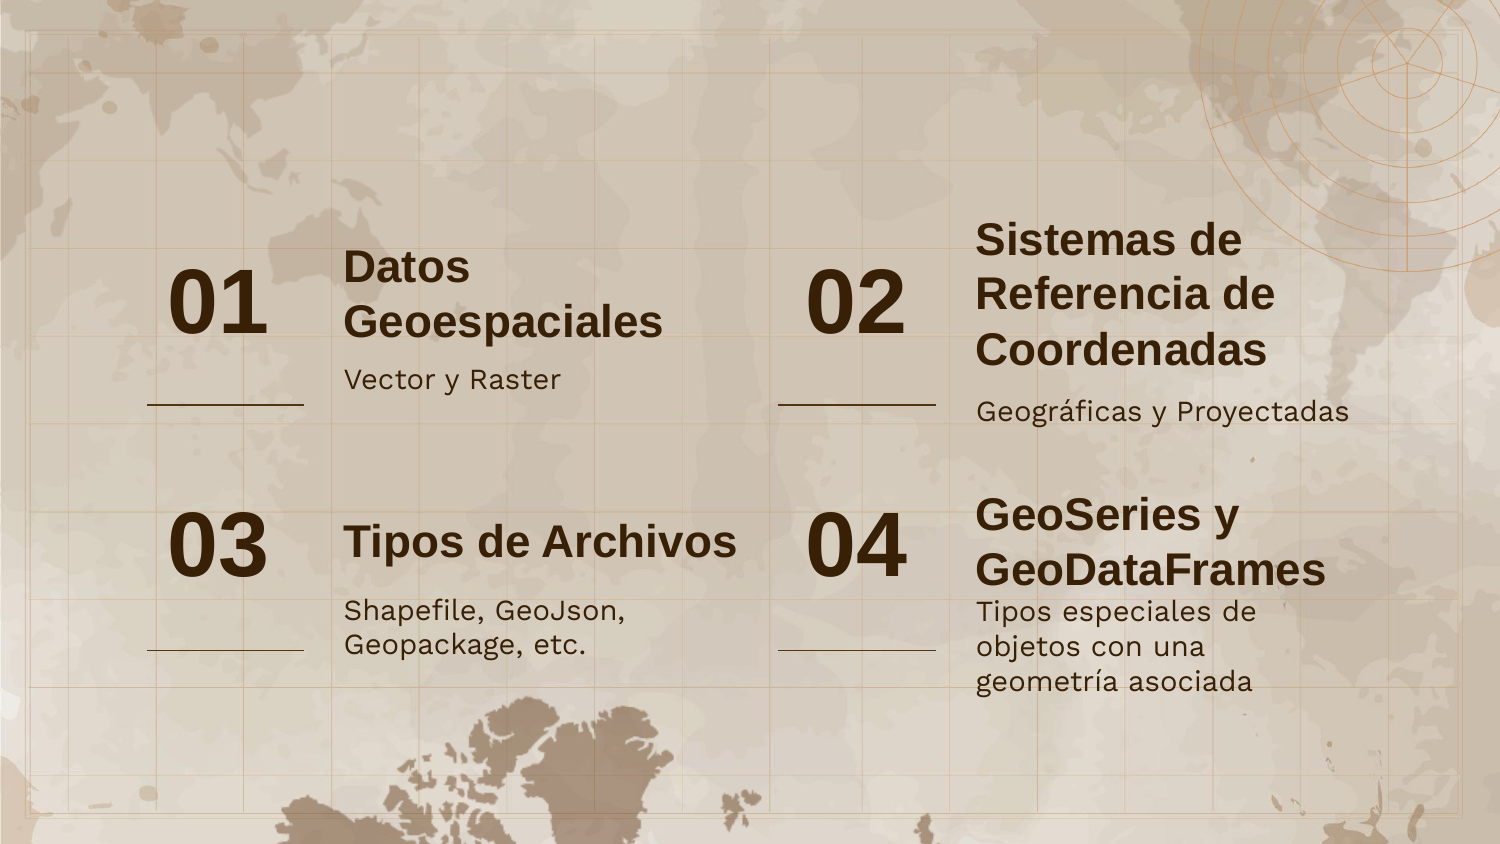

01
02
# Datos Geoespaciales
Sistemas de Referencia de Coordenadas
Vector y Raster
Geográficas y Proyectadas
03
04
Tipos de Archivos
GeoSeries y GeoDataFrames
Shapefile, GeoJson, Geopackage, etc.
Tipos especiales de objetos con una geometría asociada